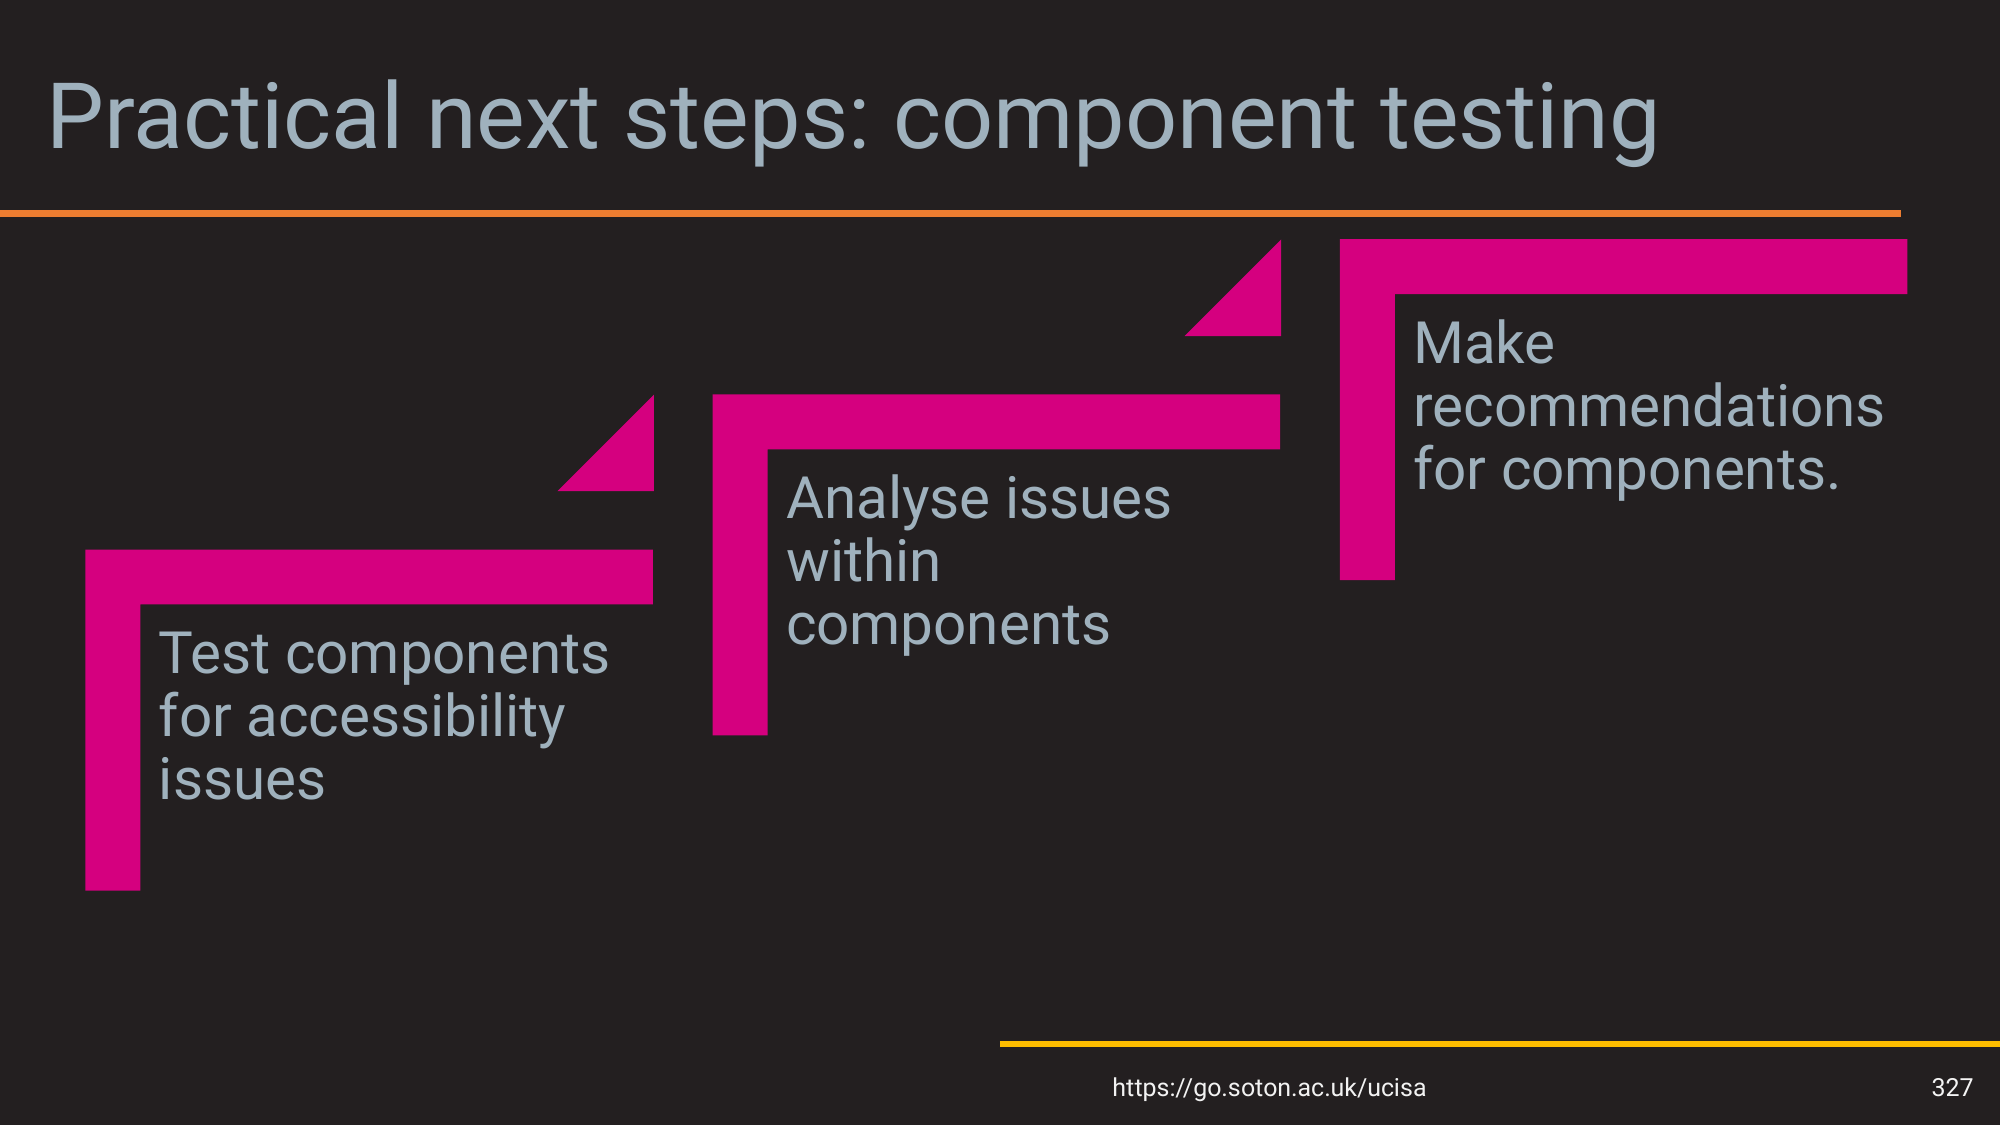

# Practical next steps: component testing
Test components for accessibility issues
Analyse issues within components
Make recommendations for components.
327
https://go.soton.ac.uk/ucisa